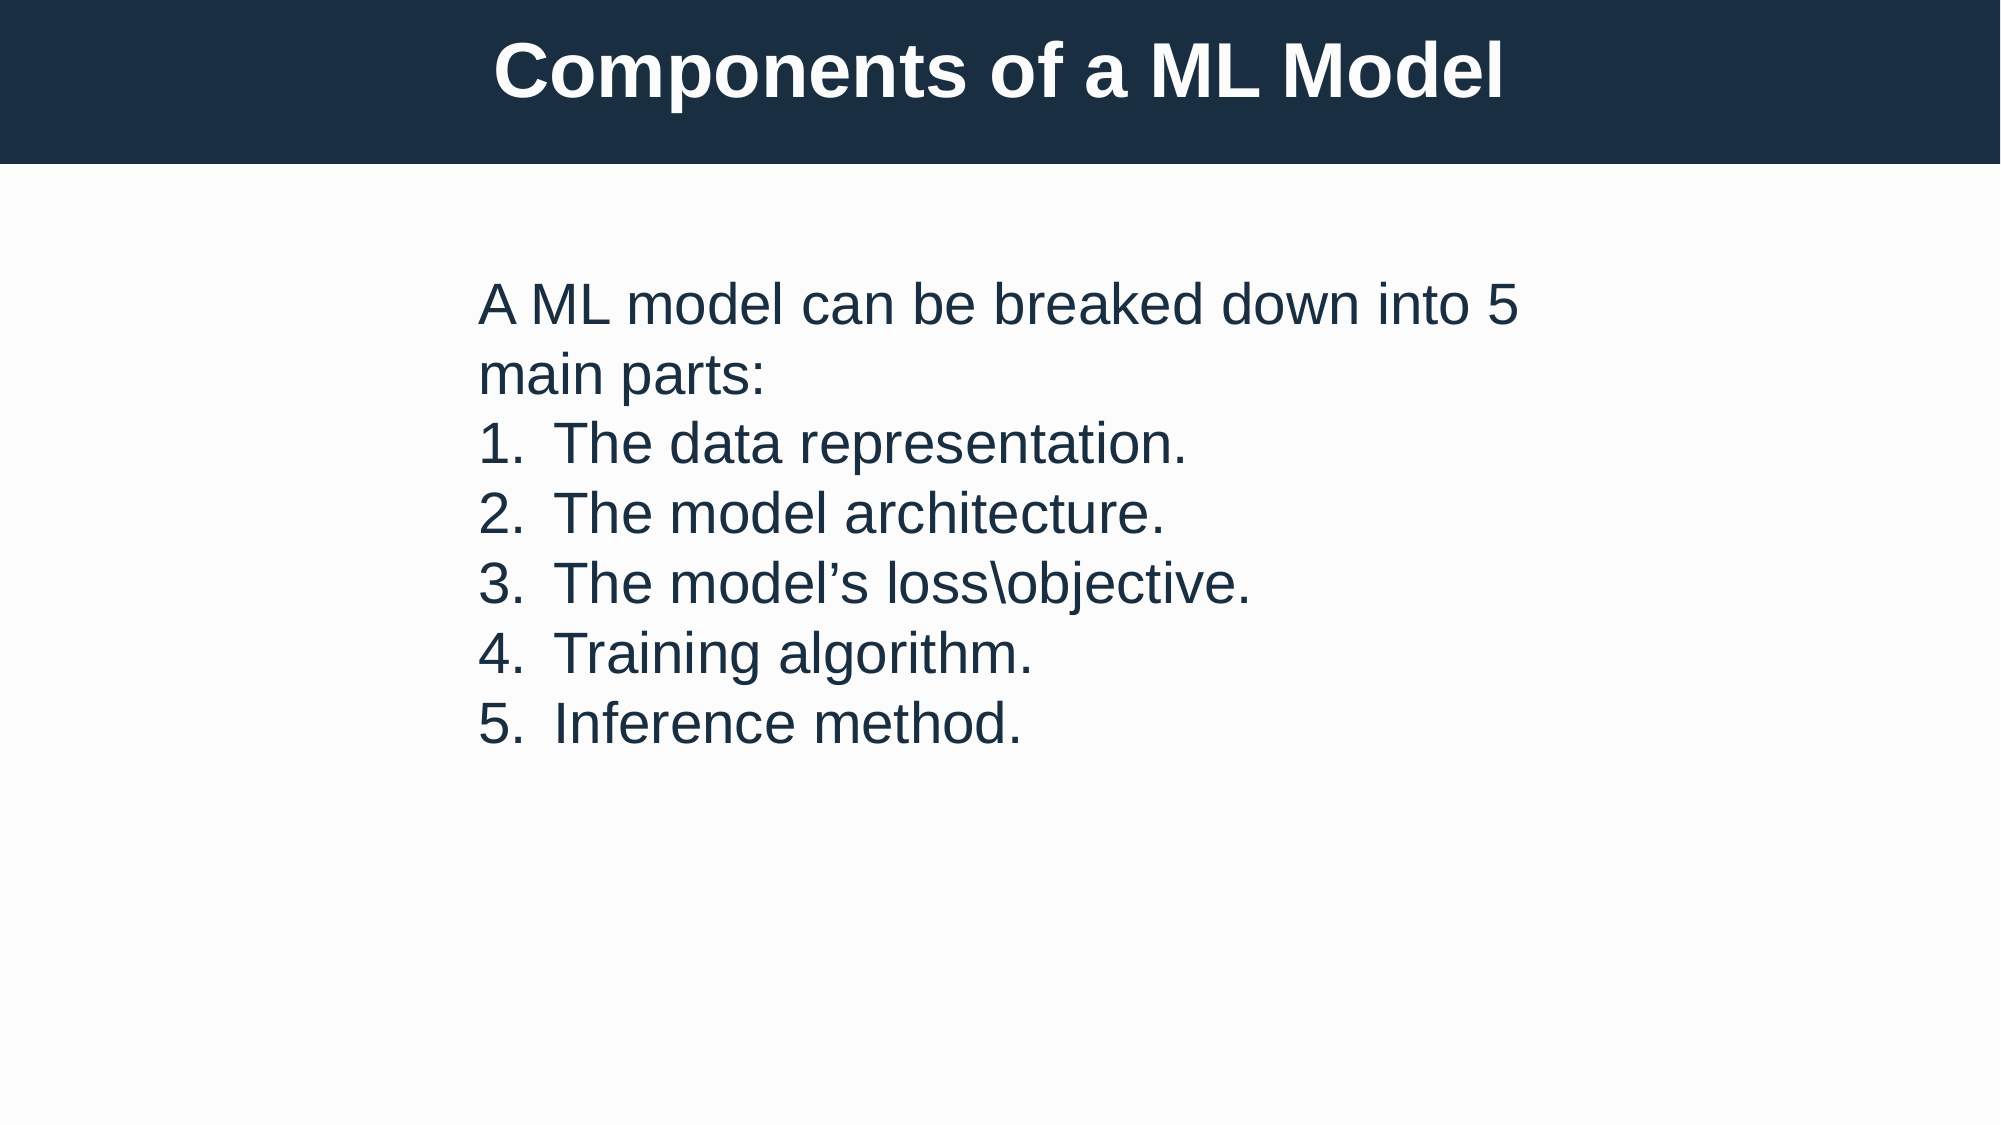

# Components of a ML Model
A ML model can be breaked down into 5 main parts:
The data representation.
The model architecture.
The model’s loss\objective.
Training algorithm.
Inference method.